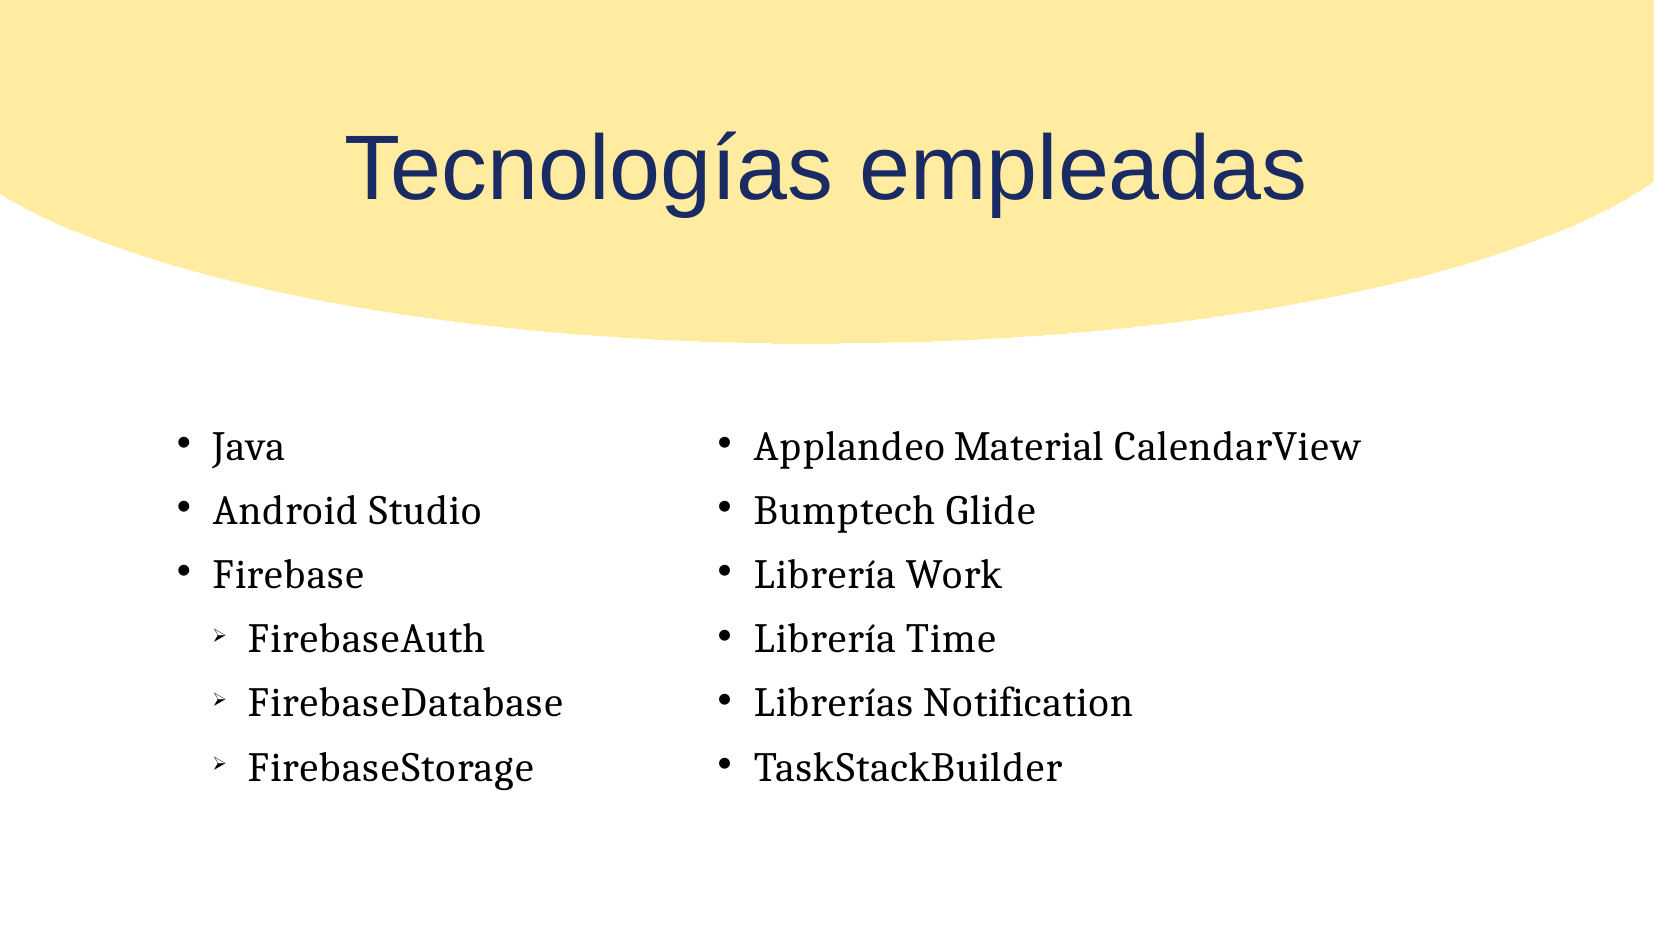

# Tecnologías empleadas
| Java | Applandeo Material CalendarView |
| --- | --- |
| Android Studio | Bumptech Glide |
| Firebase | Librería Work |
| FirebaseAuth | Librería Time |
| FirebaseDatabase | Librerías Notification |
| FirebaseStorage | TaskStackBuilder |